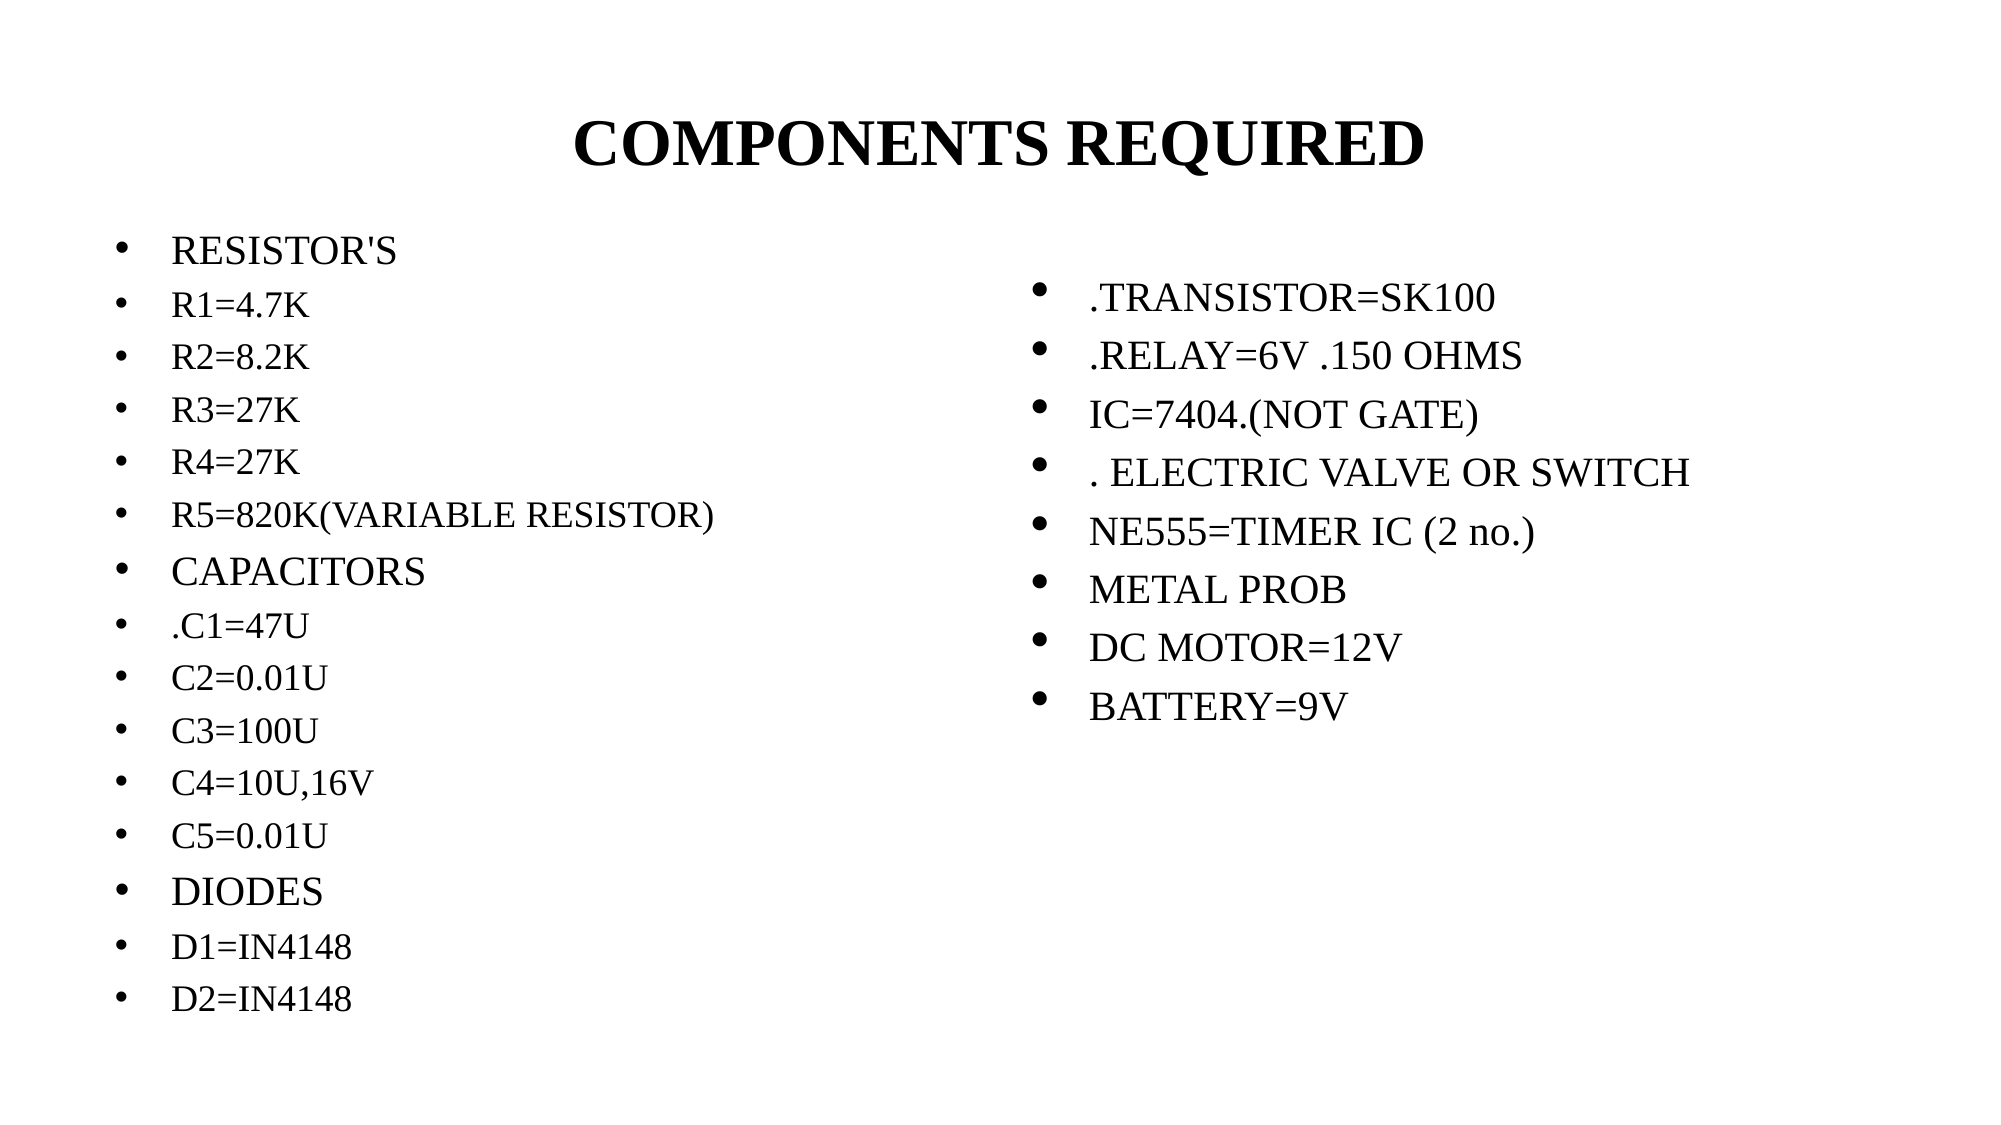

COMPONENTS REQUIRED
RESISTOR'S
R1=4.7K
R2=8.2K
R3=27K
R4=27K
R5=820K(VARIABLE RESISTOR)
CAPACITORS
.C1=47U
C2=0.01U
C3=100U
C4=10U,16V
C5=0.01U
DIODES
D1=IN4148
D2=IN4148

.TRANSISTOR=SK100
.RELAY=6V .150 OHMS
IC=7404.(NOT GATE)
. ELECTRIC VALVE OR SWITCH
NE555=TIMER IC (2 no.)
METAL PROB
DC MOTOR=12V
BATTERY=9V